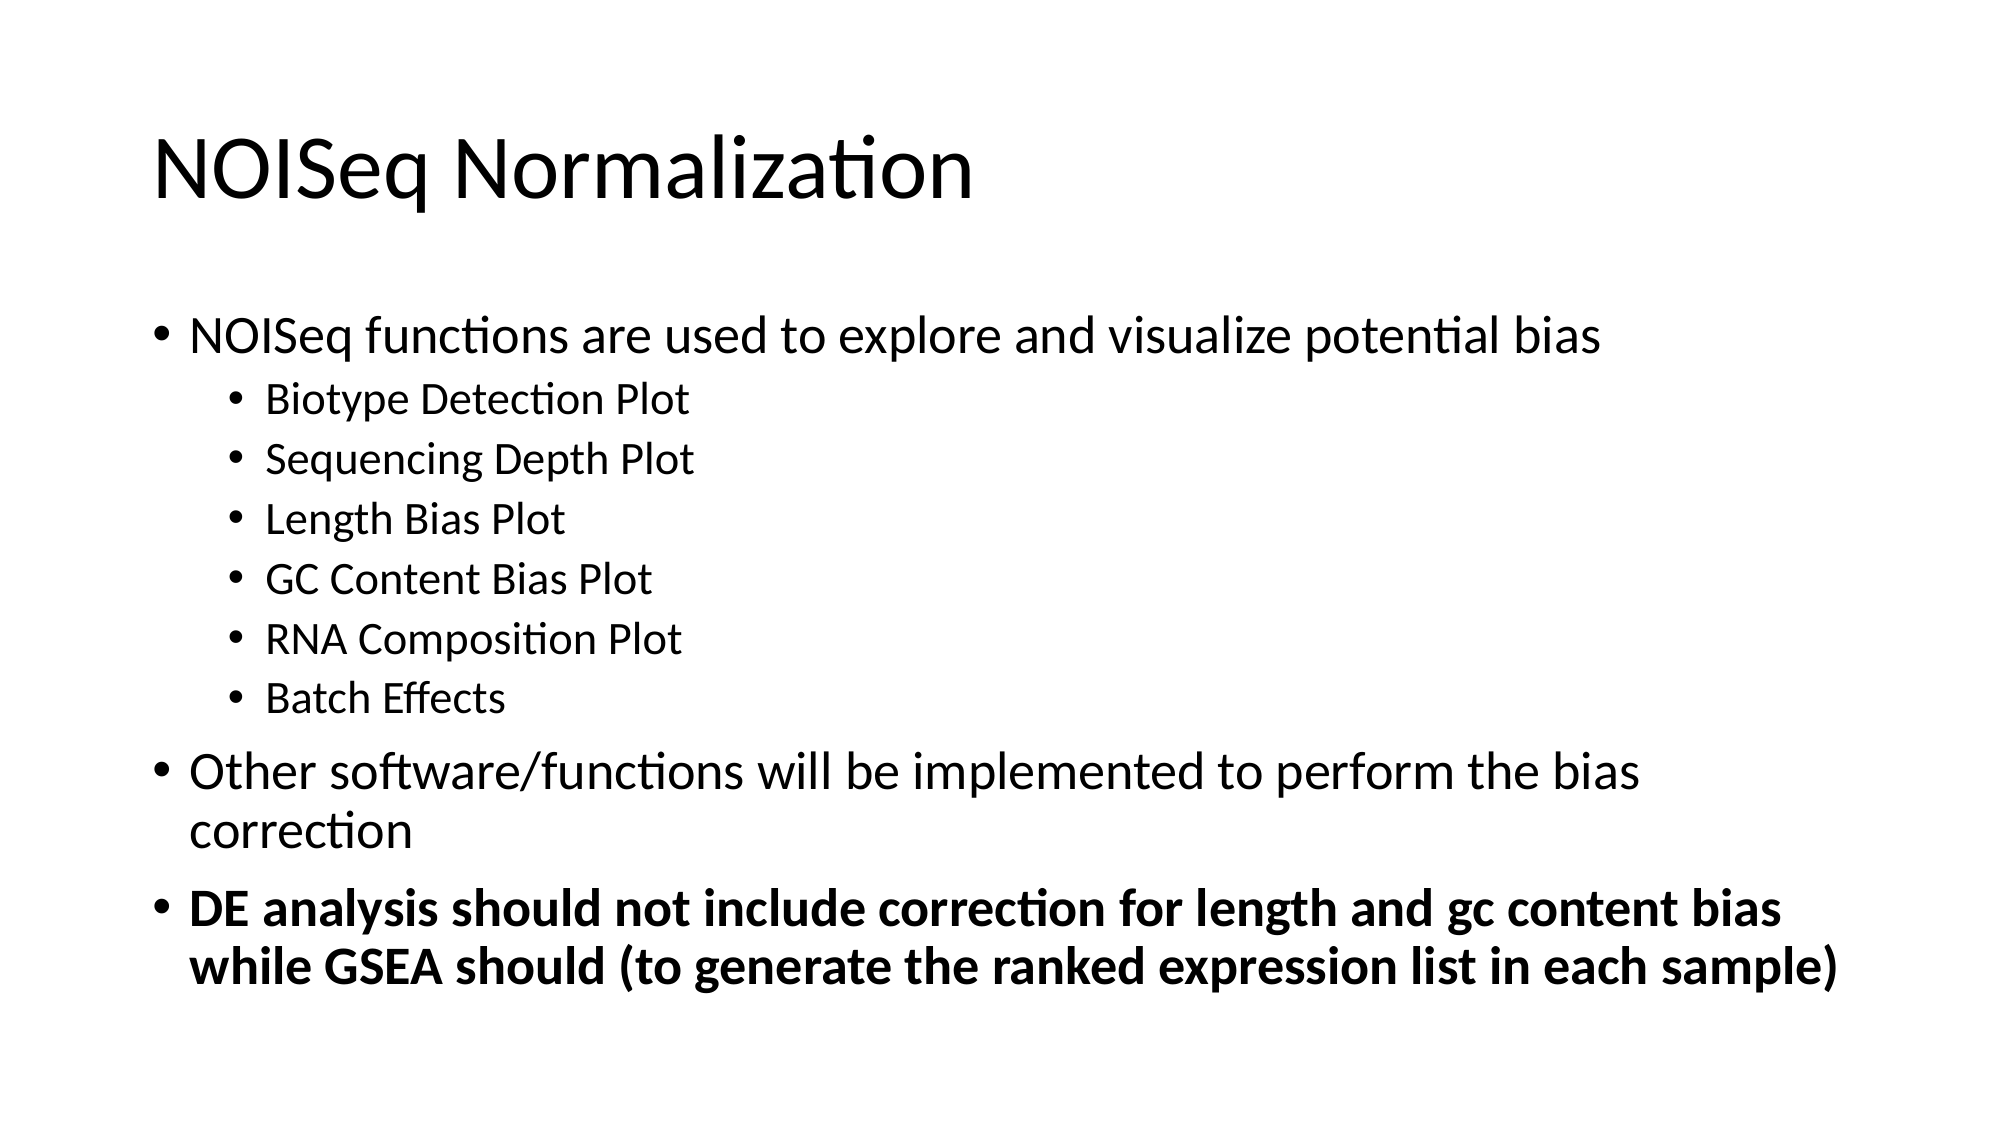

# NOISeq Normalization
NOISeq functions are used to explore and visualize potential bias
Biotype Detection Plot
Sequencing Depth Plot
Length Bias Plot
GC Content Bias Plot
RNA Composition Plot
Batch Effects
Other software/functions will be implemented to perform the bias correction
DE analysis should not include correction for length and gc content bias while GSEA should (to generate the ranked expression list in each sample)